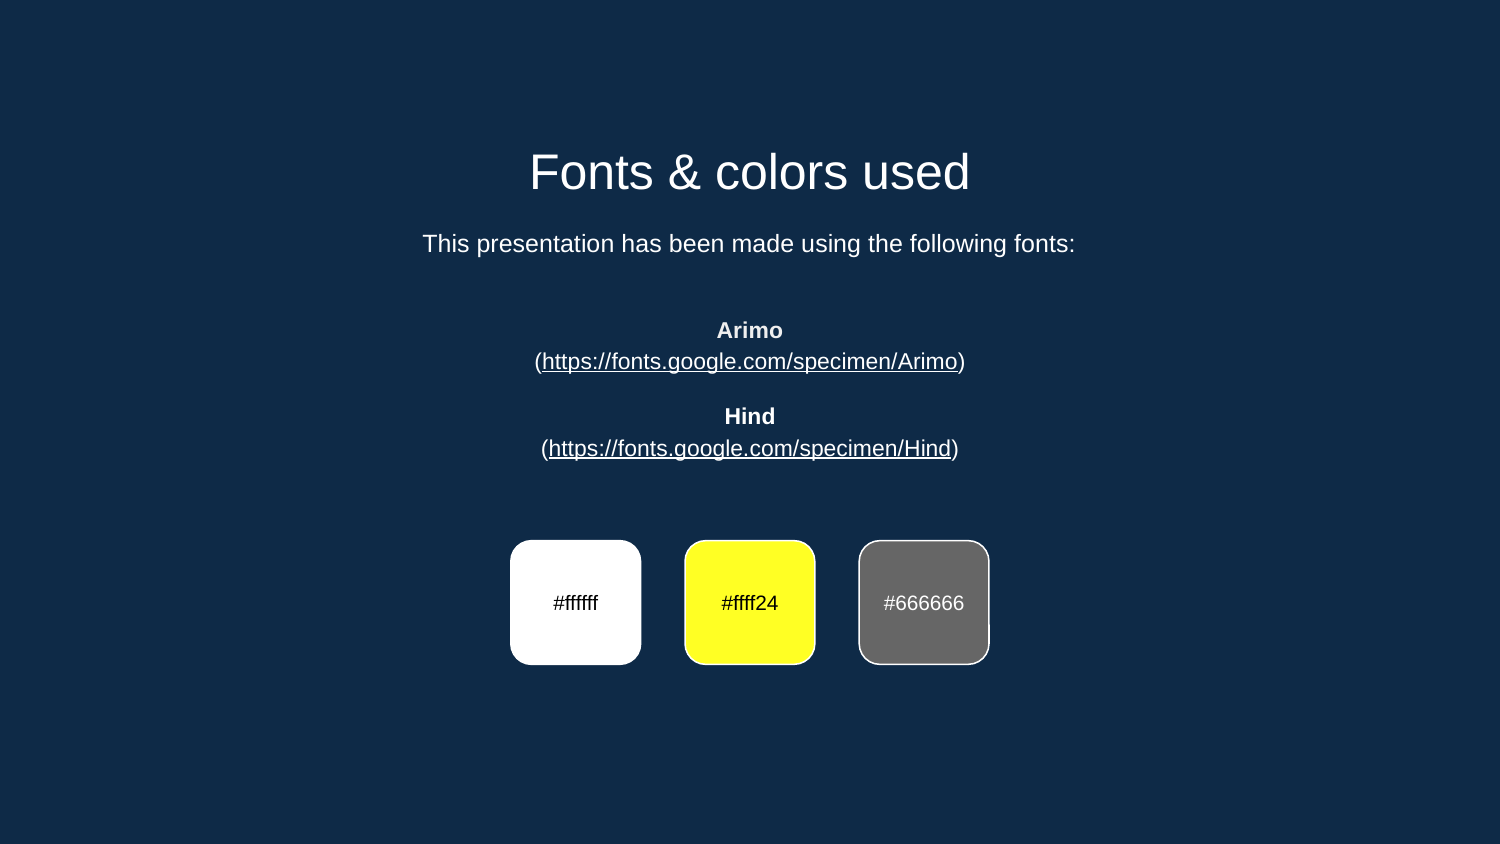

Fonts & colors used
This presentation has been made using the following fonts:

Arimo
(https://fonts.google.com/specimen/Arimo)

Hind
(https://fonts.google.com/specimen/Hind)

#ffffff
#ffff24
#666666